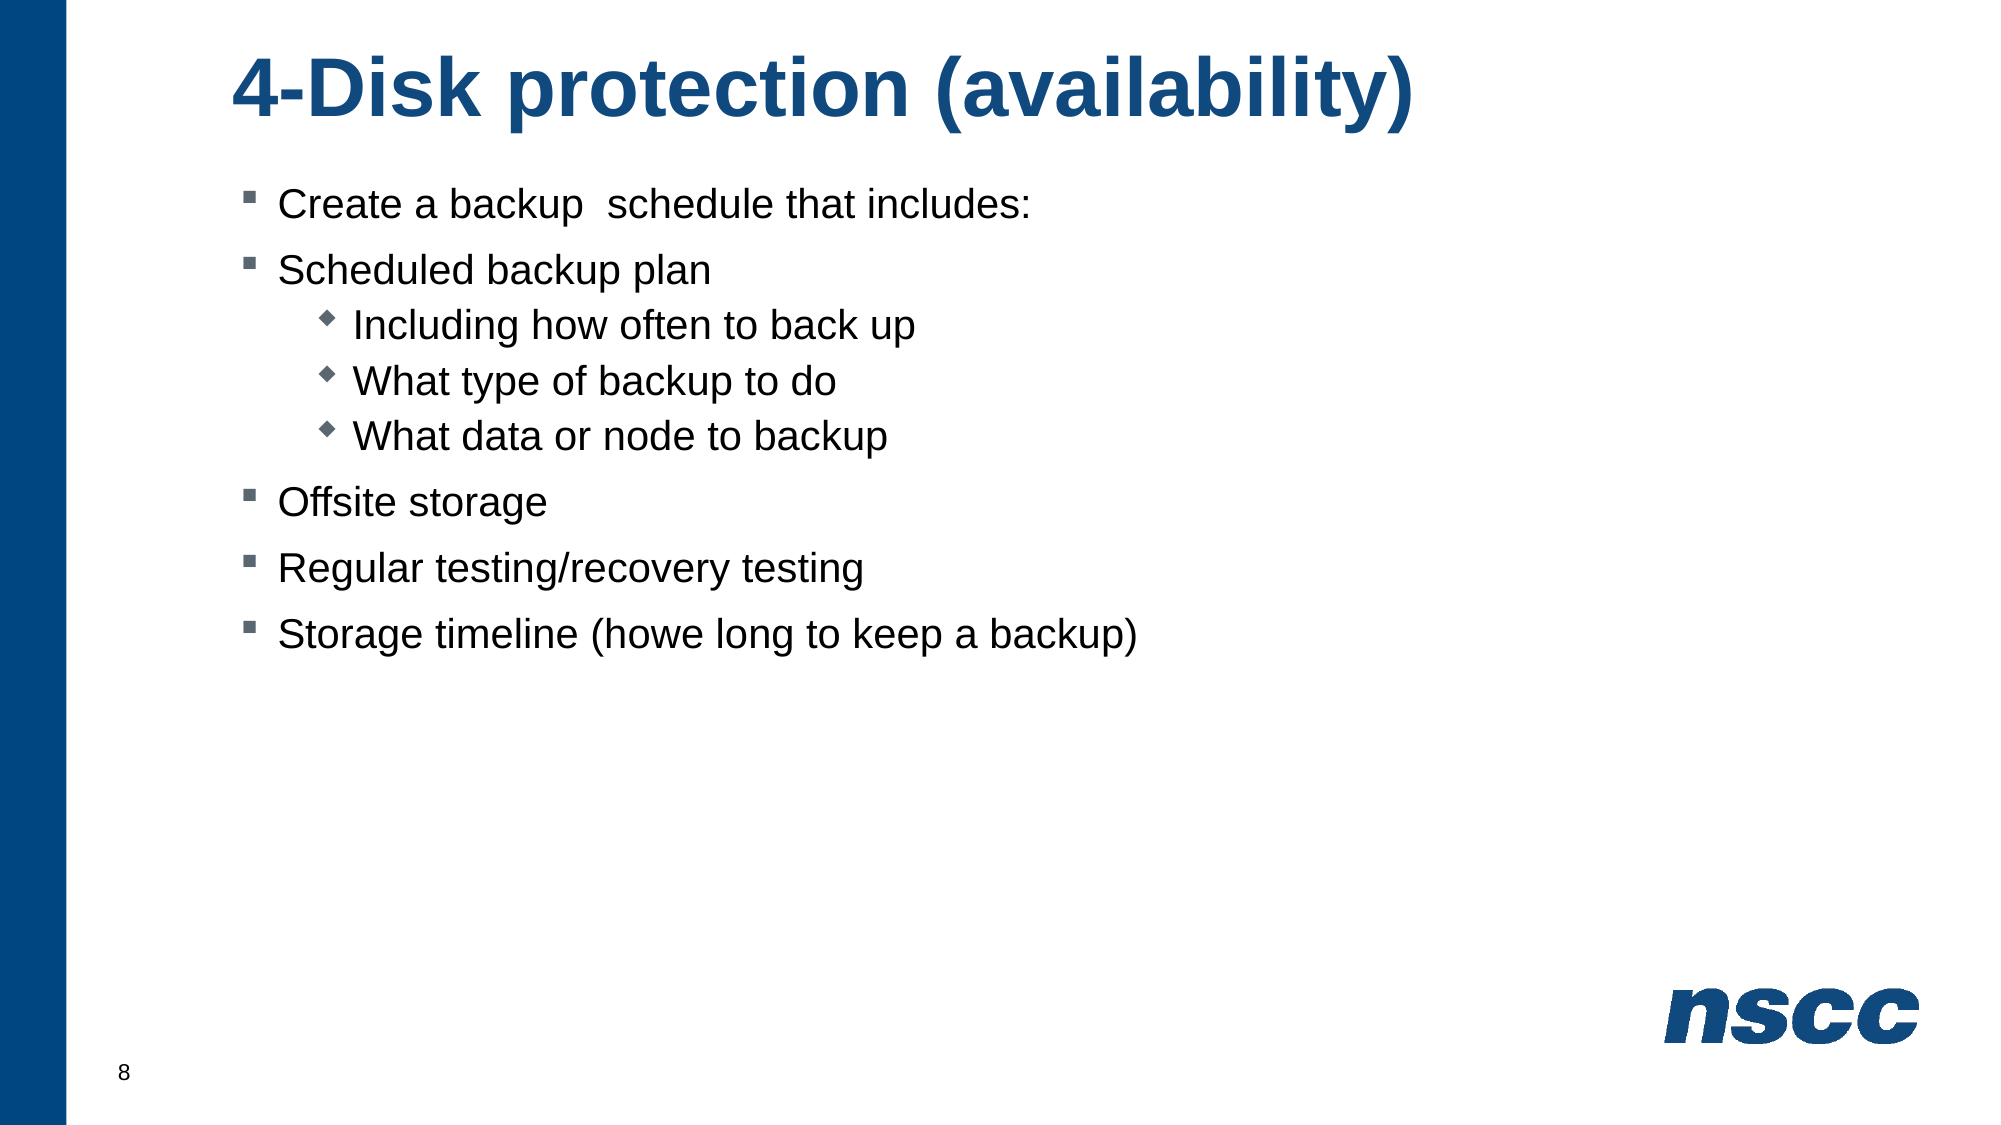

# 4-Disk protection (availability)
Create a backup  schedule that includes:
Scheduled backup plan
Including how often to back up
What type of backup to do
What data or node to backup
Offsite storage
Regular testing/recovery testing
Storage timeline (howe long to keep a backup)
8